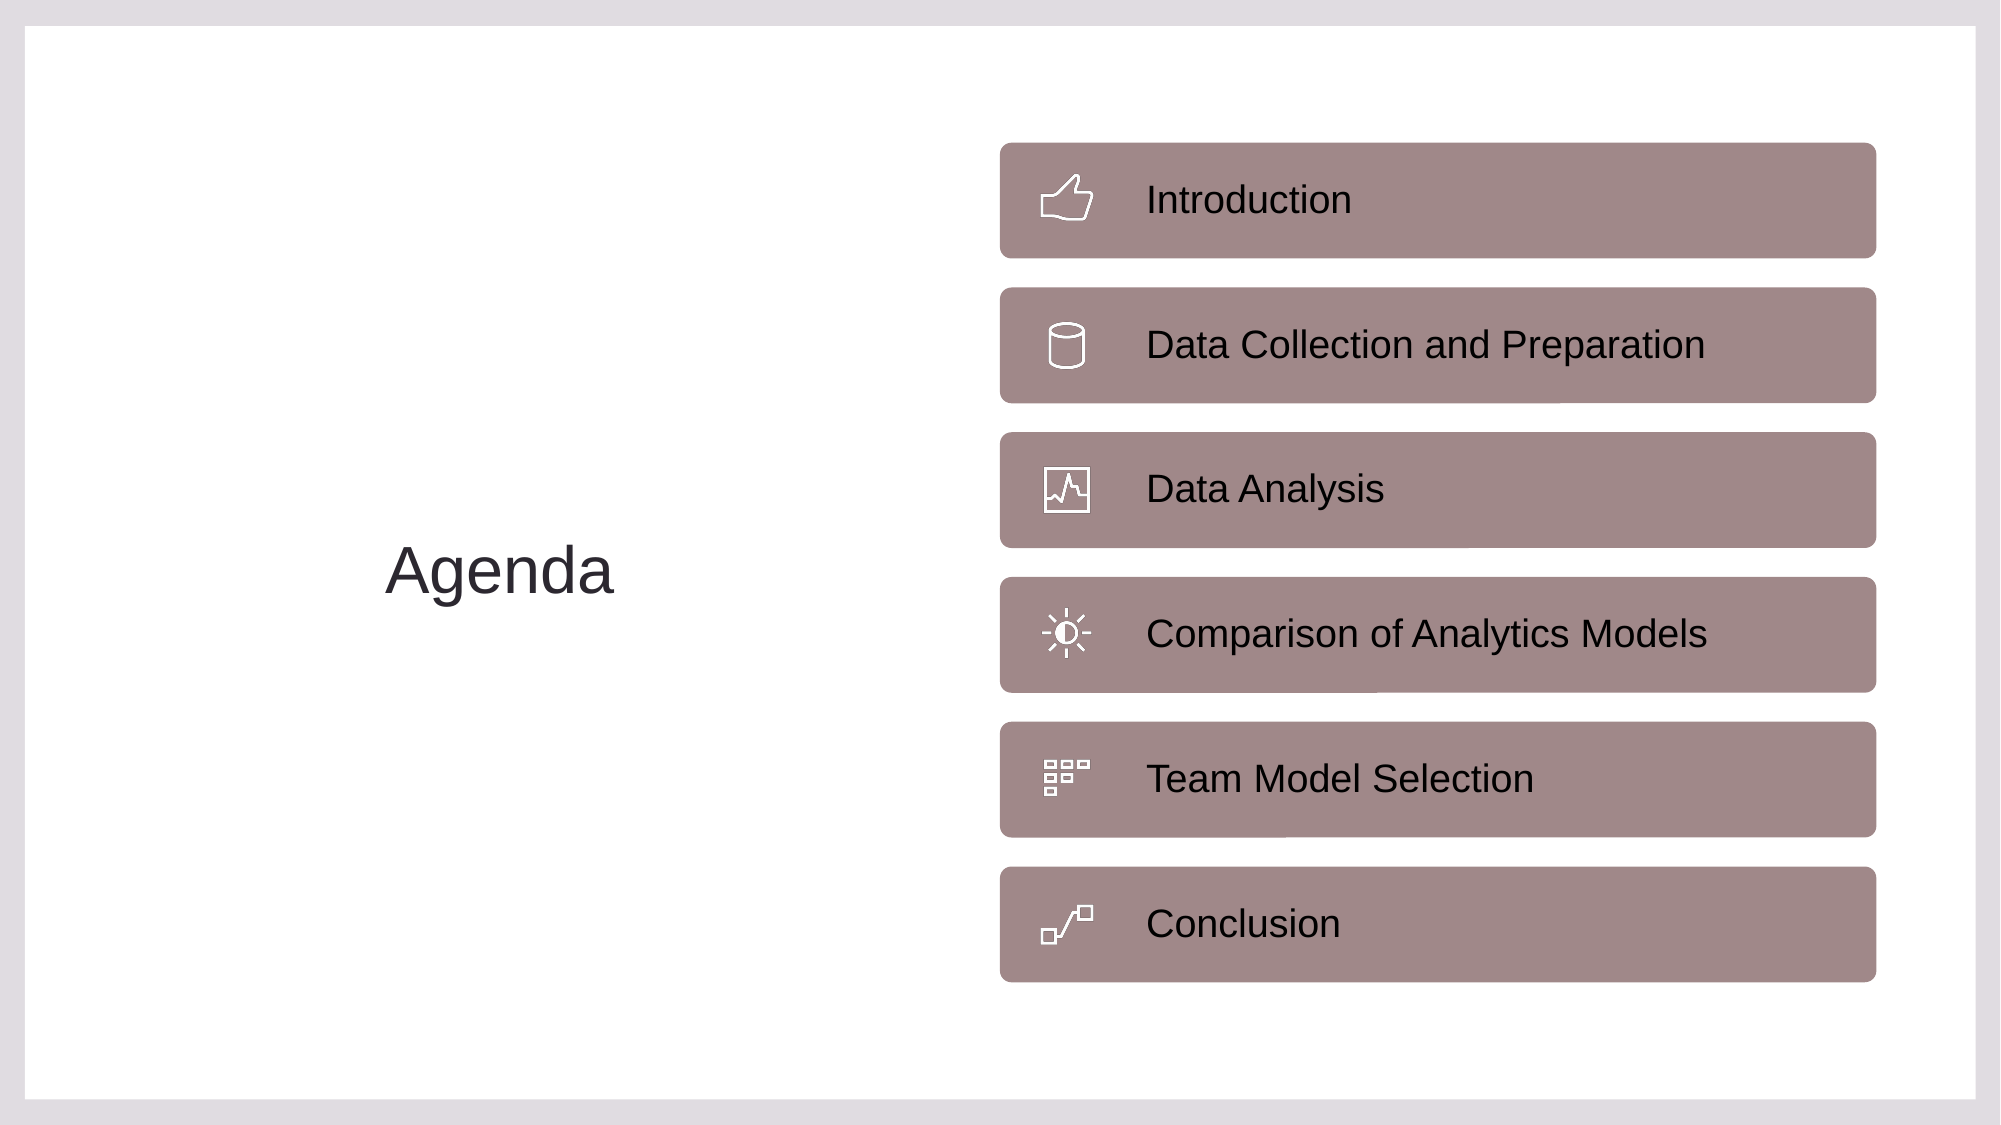

Introduction
Data Collection and Preparation
Data Analysis
Comparison of Analytics Models
Team Model Selection
Conclusion
# Agenda